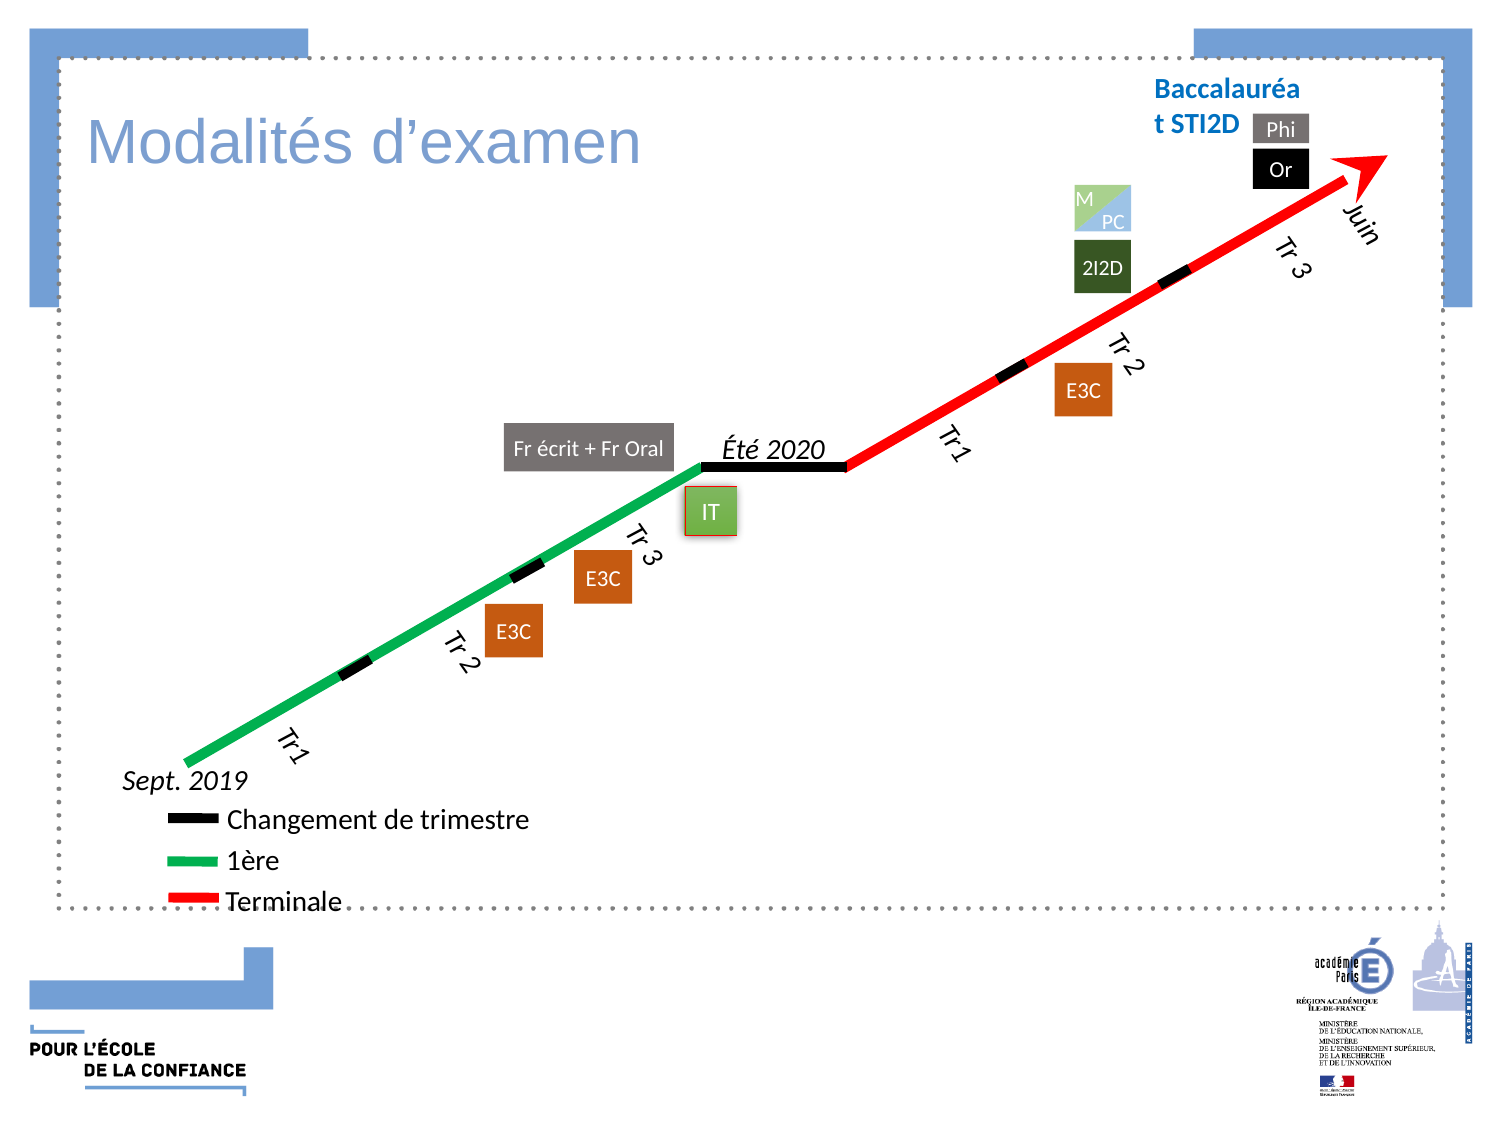

Baccalauréat STI2D
Juin
Été 2020
Tr 2
Sept. 2019
Tr1
Changement de trimestre
1ère
Terminale
Modalités d’examen
Phi
Or
M

PC
2I2D
Tr 3
Tr 2
E3C
Fr écrit + Fr Oral
Tr1
IT
Tr 3
E3C
E3C